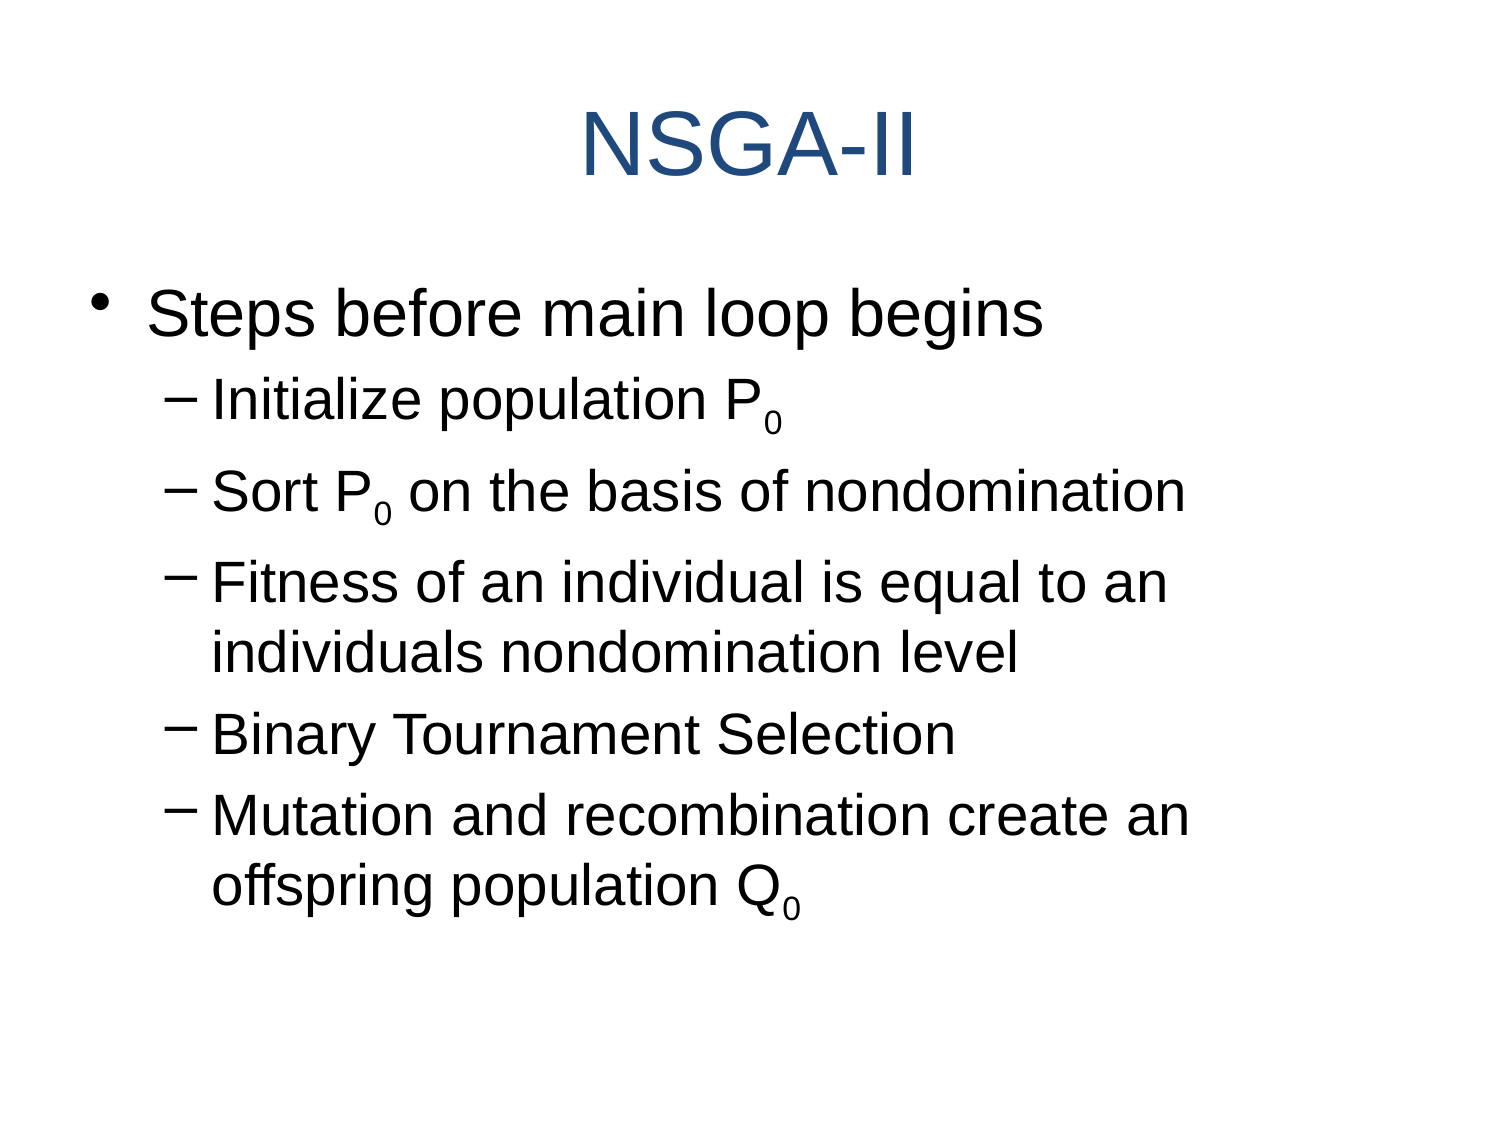

NSGA-II
Steps before main loop begins
Initialize population P0
Sort P0 on the basis of nondomination
Fitness of an individual is equal to an individuals nondomination level
Binary Tournament Selection
Mutation and recombination create an offspring population Q0